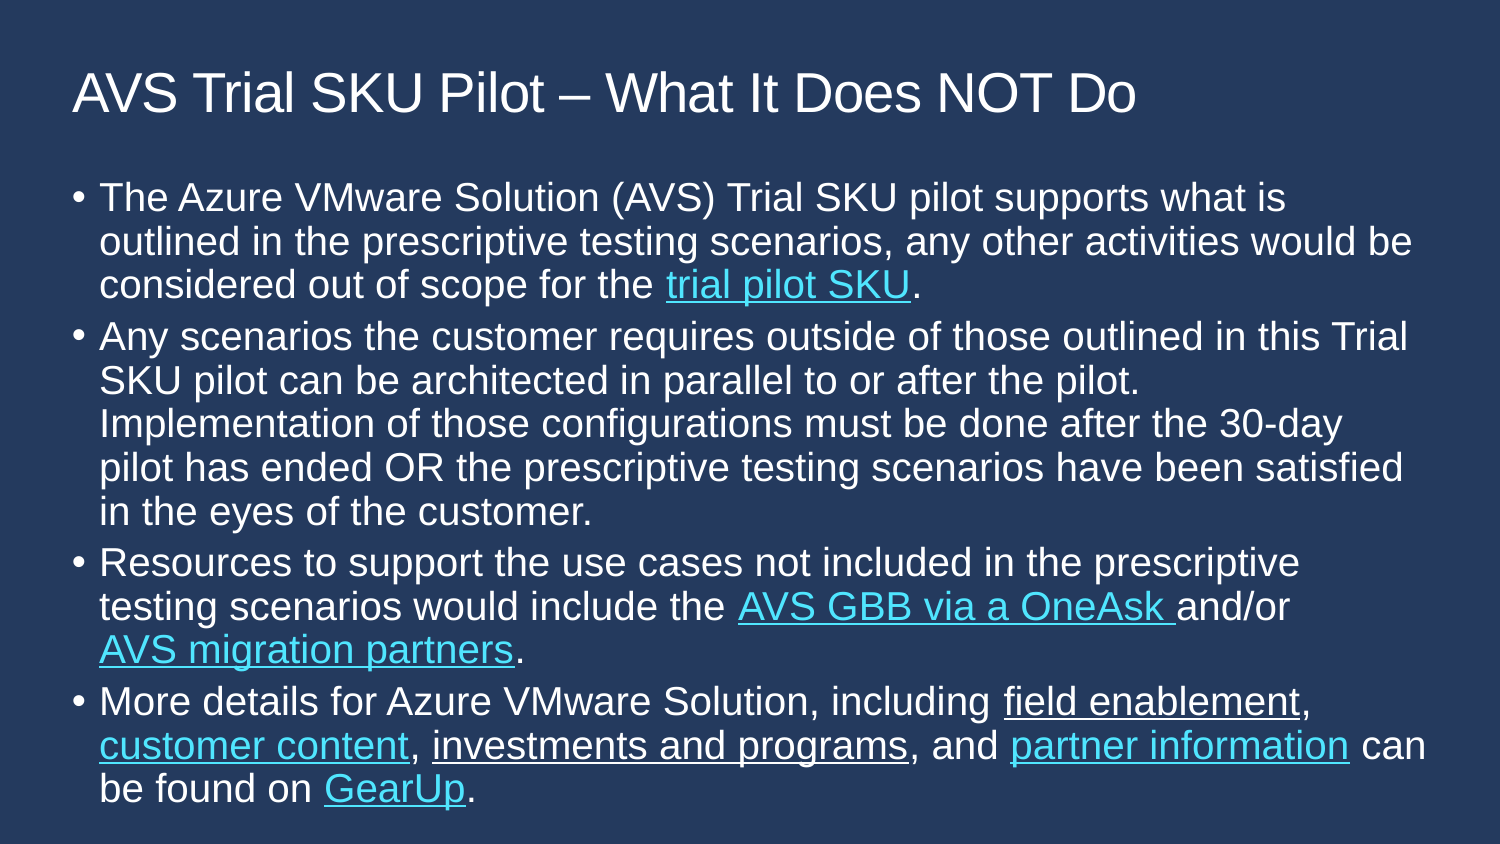

# AVS Trial SKU Pilot – What It Does NOT Do
The Azure VMware Solution (AVS) Trial SKU pilot supports what is outlined in the prescriptive testing scenarios, any other activities would be considered out of scope for the trial pilot SKU.
Any scenarios the customer requires outside of those outlined in this Trial SKU pilot can be architected in parallel to or after the pilot.  Implementation of those configurations must be done after the 30-day pilot has ended OR the prescriptive testing scenarios have been satisfied in the eyes of the customer.
Resources to support the use cases not included in the prescriptive testing scenarios would include the AVS GBB via a OneAsk and/or AVS migration partners.
More details for Azure VMware Solution, including field enablement, customer content, investments and programs, and partner information can be found on GearUp.